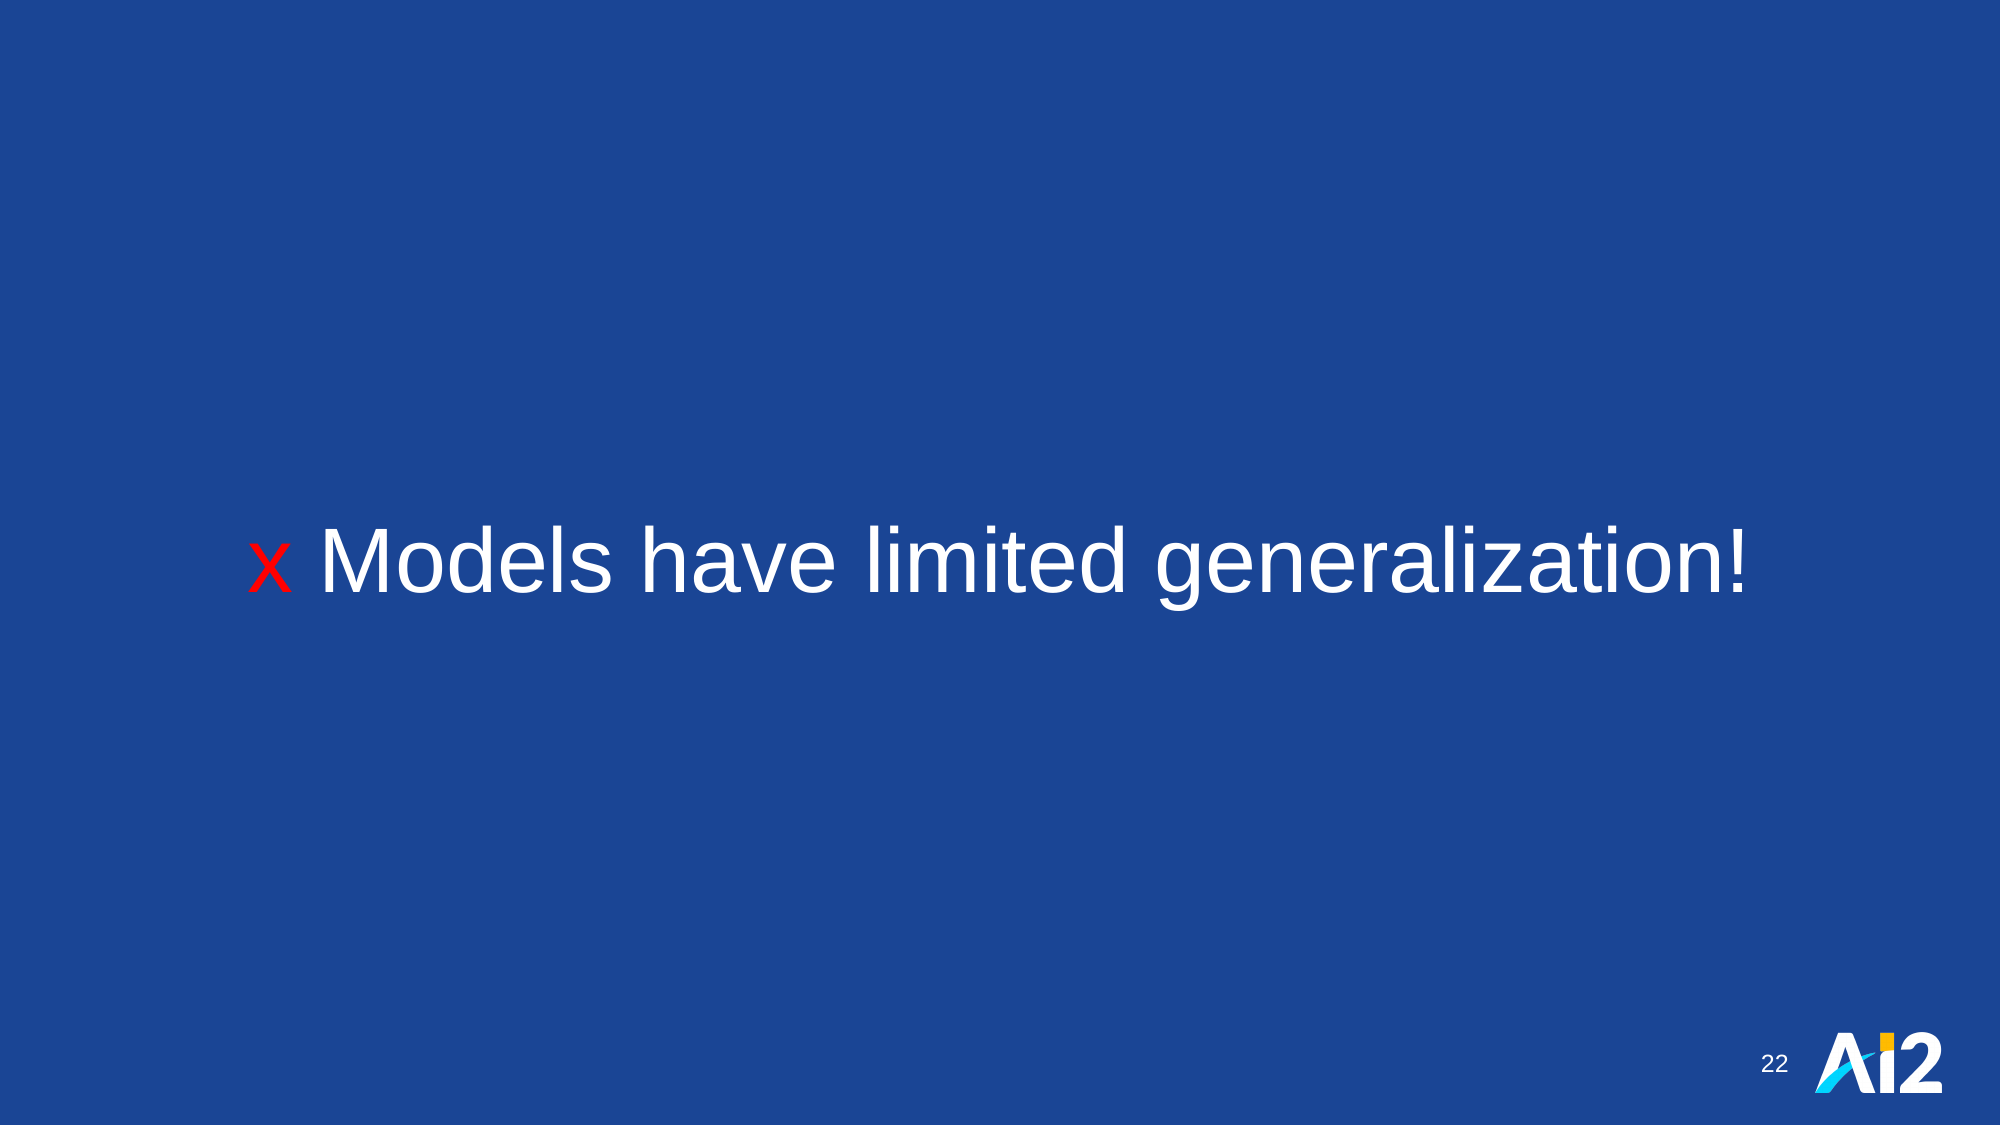

# x Models have limited generalization!

22